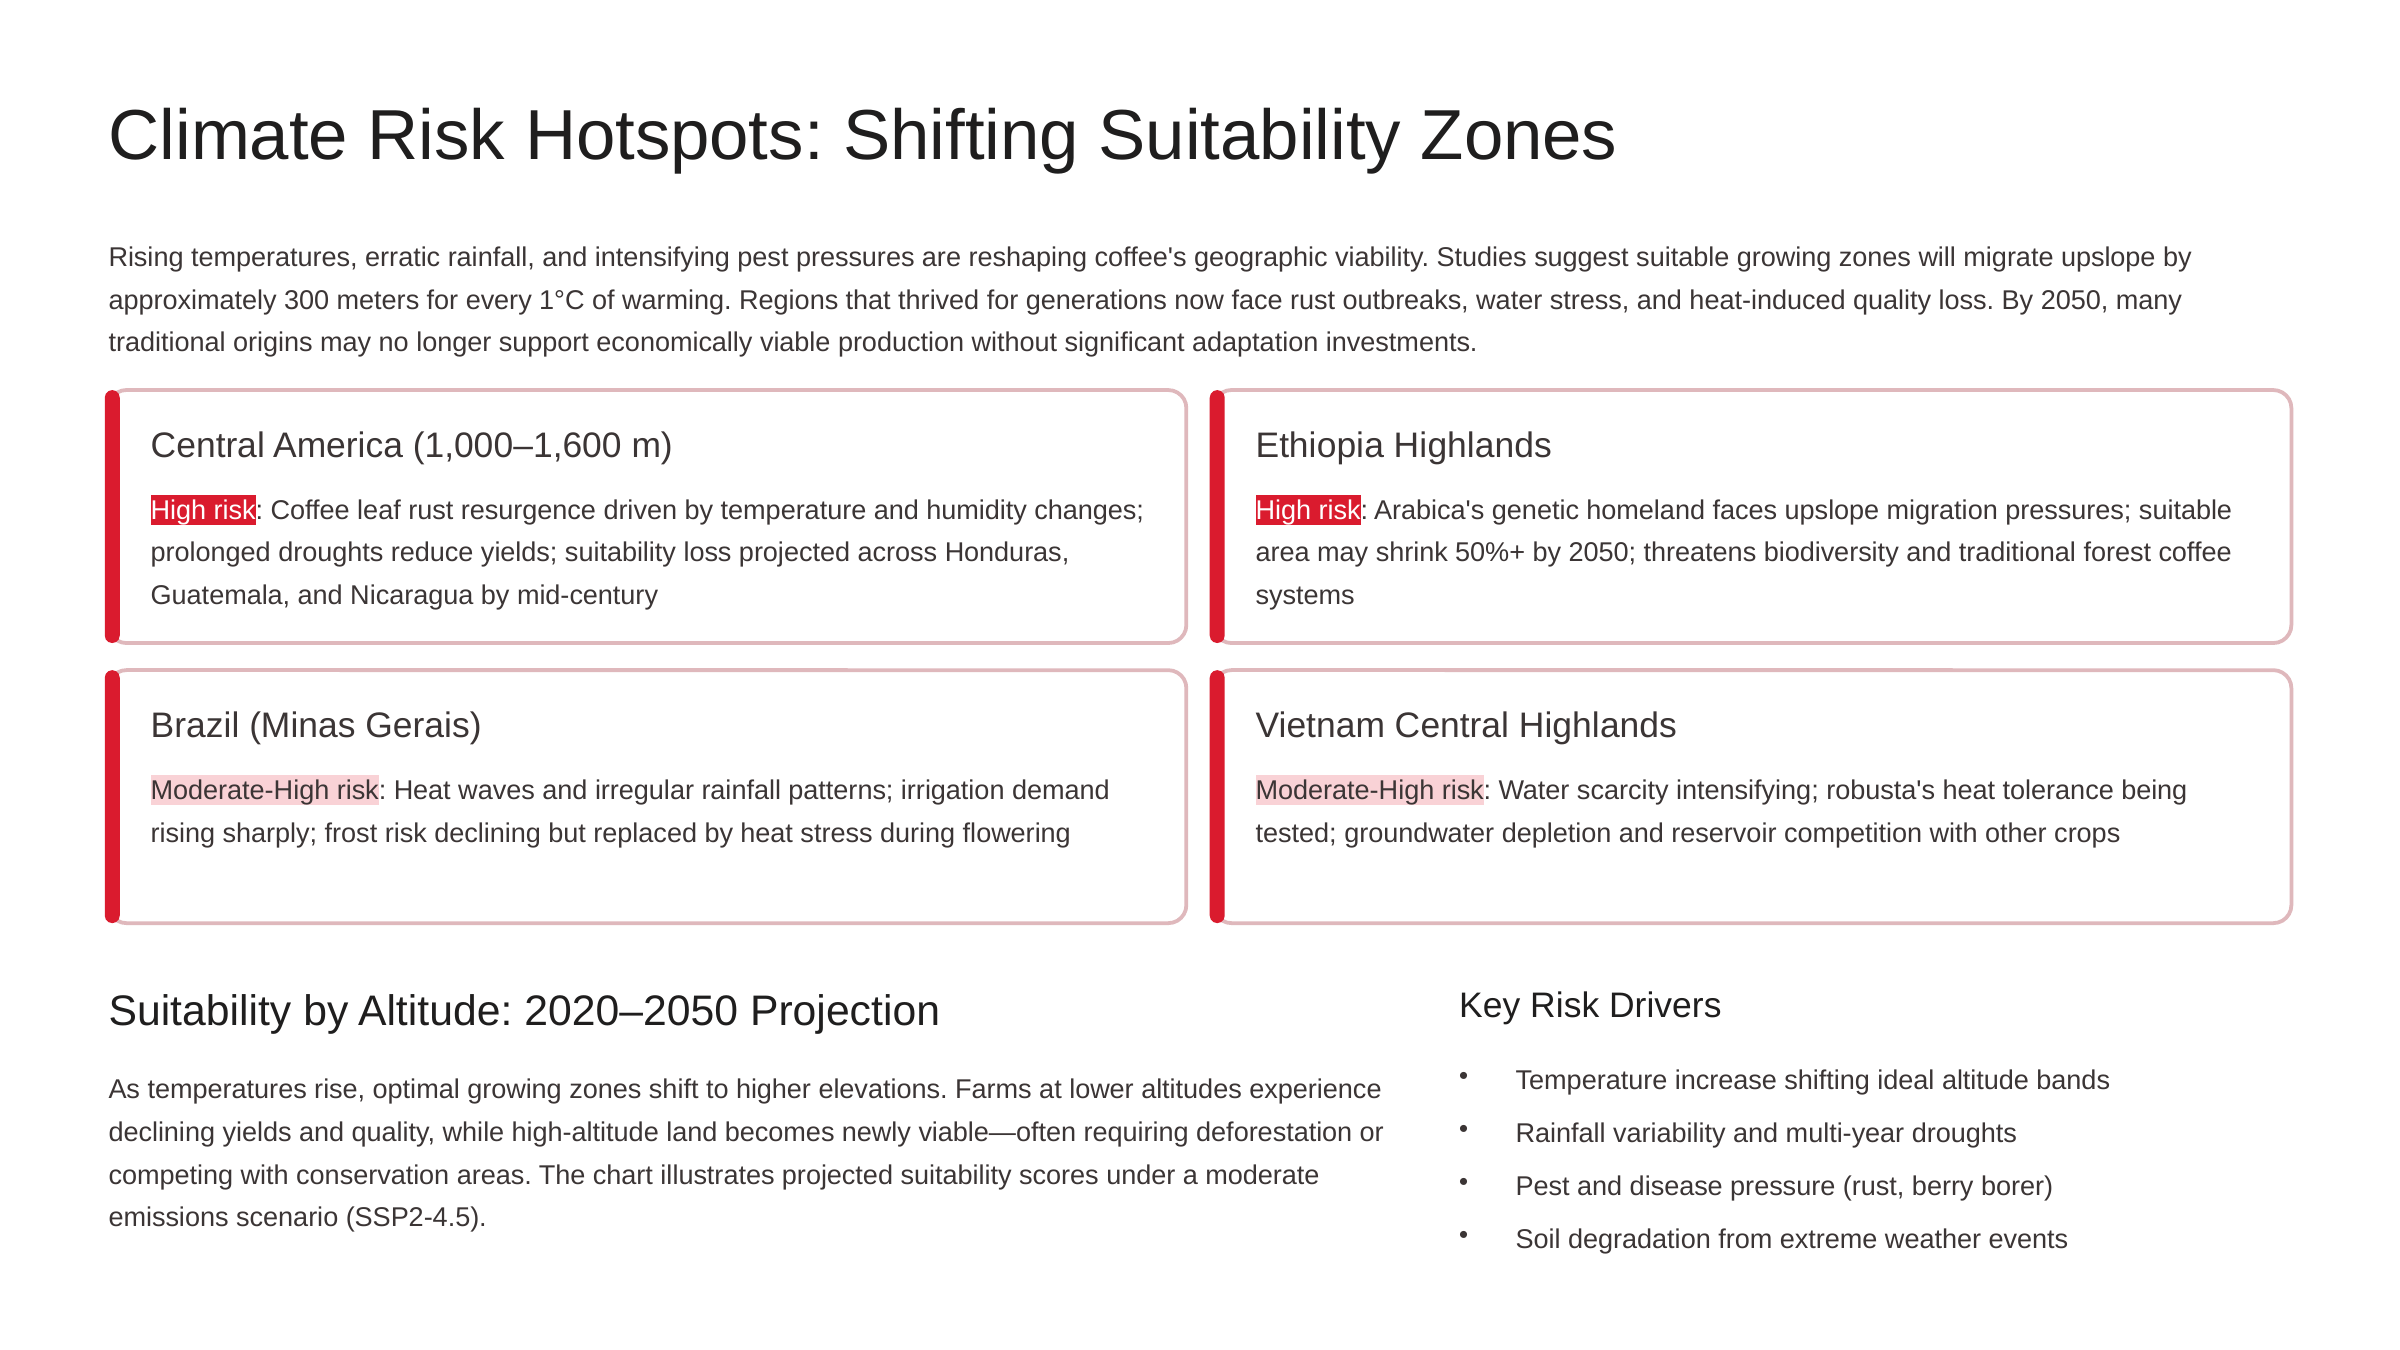

Climate Risk Hotspots: Shifting Suitability Zones
Rising temperatures, erratic rainfall, and intensifying pest pressures are reshaping coffee's geographic viability. Studies suggest suitable growing zones will migrate upslope by approximately 300 meters for every 1°C of warming. Regions that thrived for generations now face rust outbreaks, water stress, and heat-induced quality loss. By 2050, many traditional origins may no longer support economically viable production without significant adaptation investments.

Central America (1,000–1,600 m)
Ethiopia Highlands
High risk: Coffee leaf rust resurgence driven by temperature and humidity changes; prolonged droughts reduce yields; suitability loss projected across Honduras, Guatemala, and Nicaragua by mid-century
High risk: Arabica's genetic homeland faces upslope migration pressures; suitable area may shrink 50%+ by 2050; threatens biodiversity and traditional forest coffee systems

Brazil (Minas Gerais)
Vietnam Central Highlands
Moderate-High risk: Heat waves and irregular rainfall patterns; irrigation demand rising sharply; frost risk declining but replaced by heat stress during flowering
Moderate-High risk: Water scarcity intensifying; robusta's heat tolerance being tested; groundwater depletion and reservoir competition with other crops
Suitability by Altitude: 2020–2050 Projection
Key Risk Drivers
Temperature increase shifting ideal altitude bands
As temperatures rise, optimal growing zones shift to higher elevations. Farms at lower altitudes experience declining yields and quality, while high-altitude land becomes newly viable—often requiring deforestation or competing with conservation areas. The chart illustrates projected suitability scores under a moderate emissions scenario (SSP2-4.5).
Rainfall variability and multi-year droughts
Pest and disease pressure (rust, berry borer)
Soil degradation from extreme weather events